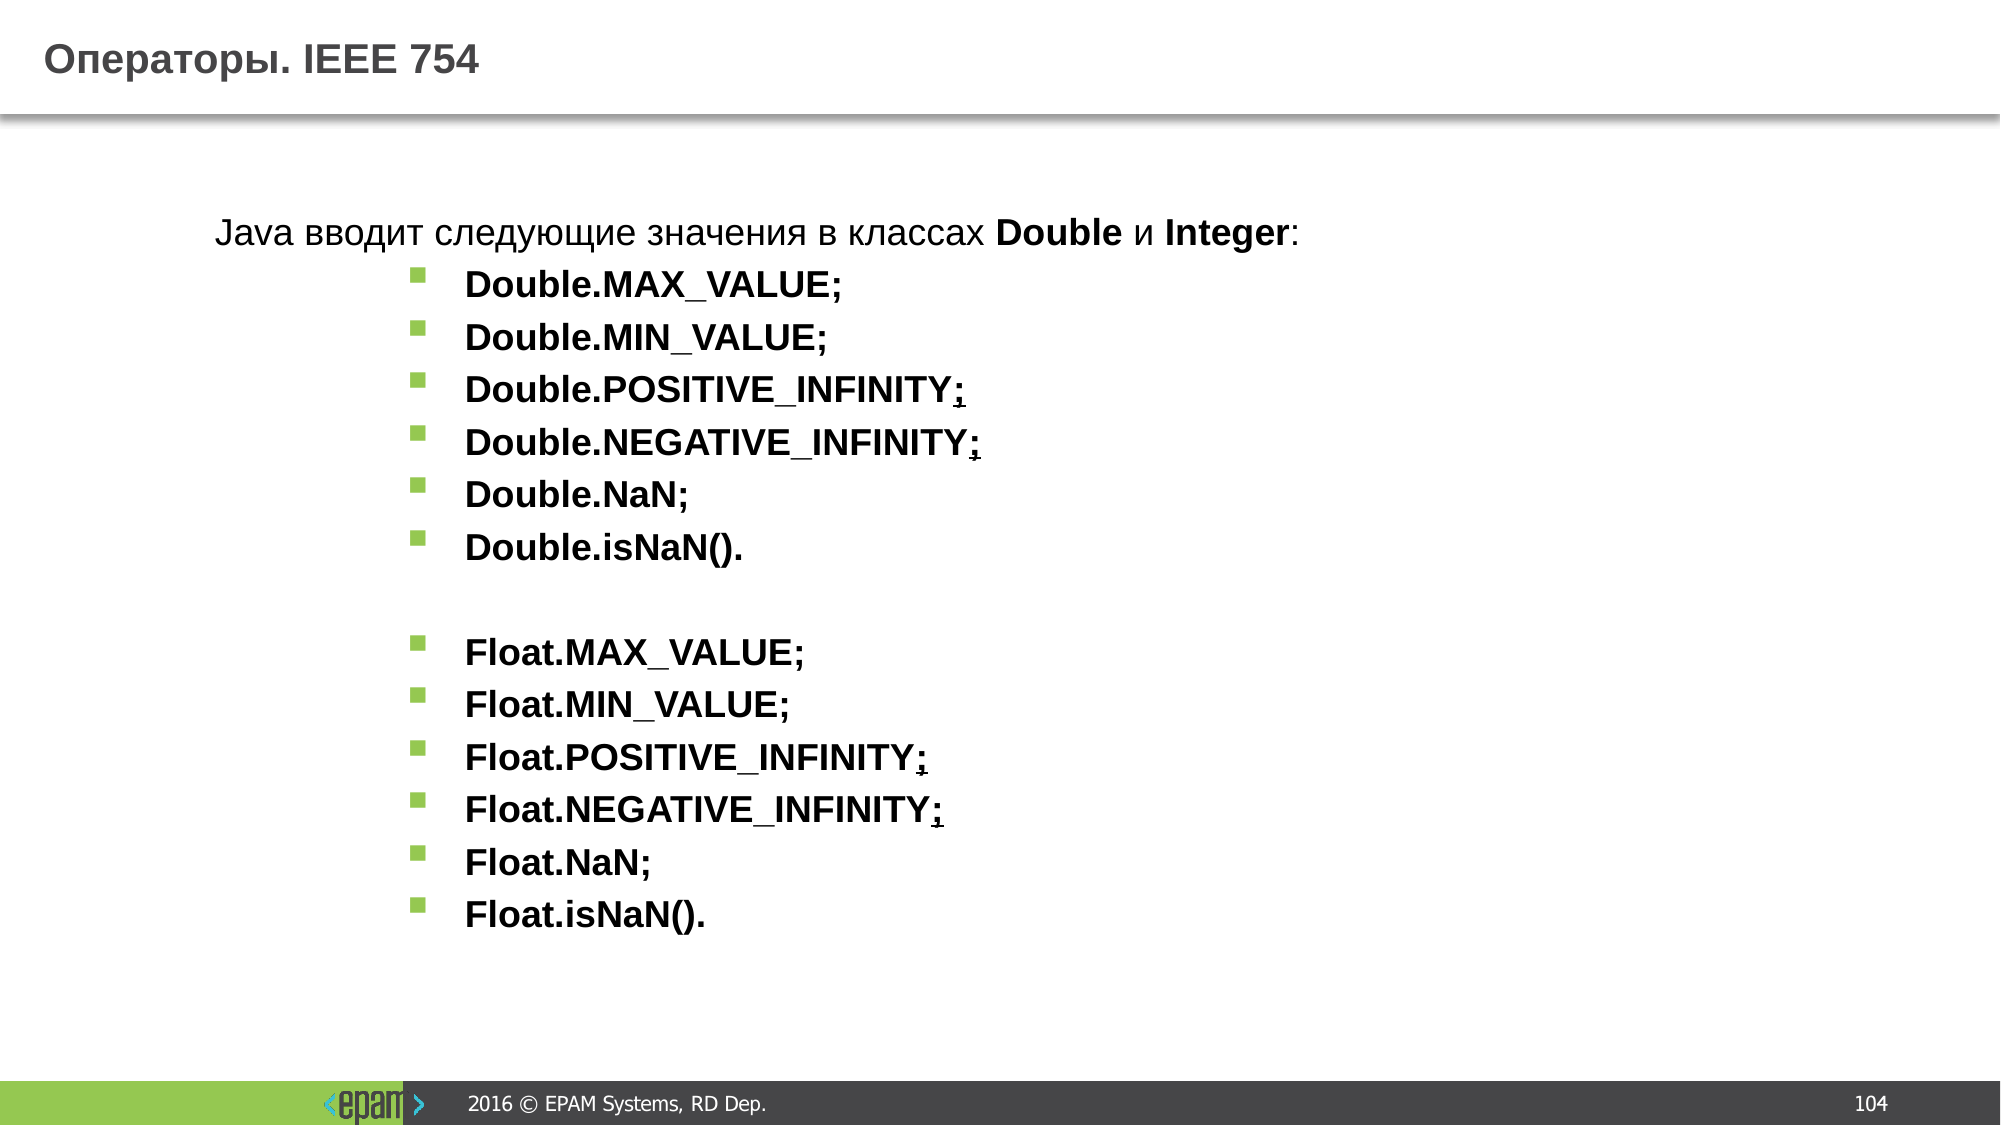

# Операторы. IEEE 754
Java вводит следующие значения в классах Double и Integer:
Double.MAX_VALUE;
Double.MIN_VALUE;
Double.POSITIVE_INFINITY;
Double.NEGATIVE_INFINITY;
Double.NaN;
Double.isNaN().

Float.MAX_VALUE;
Float.MIN_VALUE;
Float.POSITIVE_INFINITY;
Float.NEGATIVE_INFINITY;
Float.NaN;
Float.isNaN().

2016 © EPAM Systems, RD Dep.
104